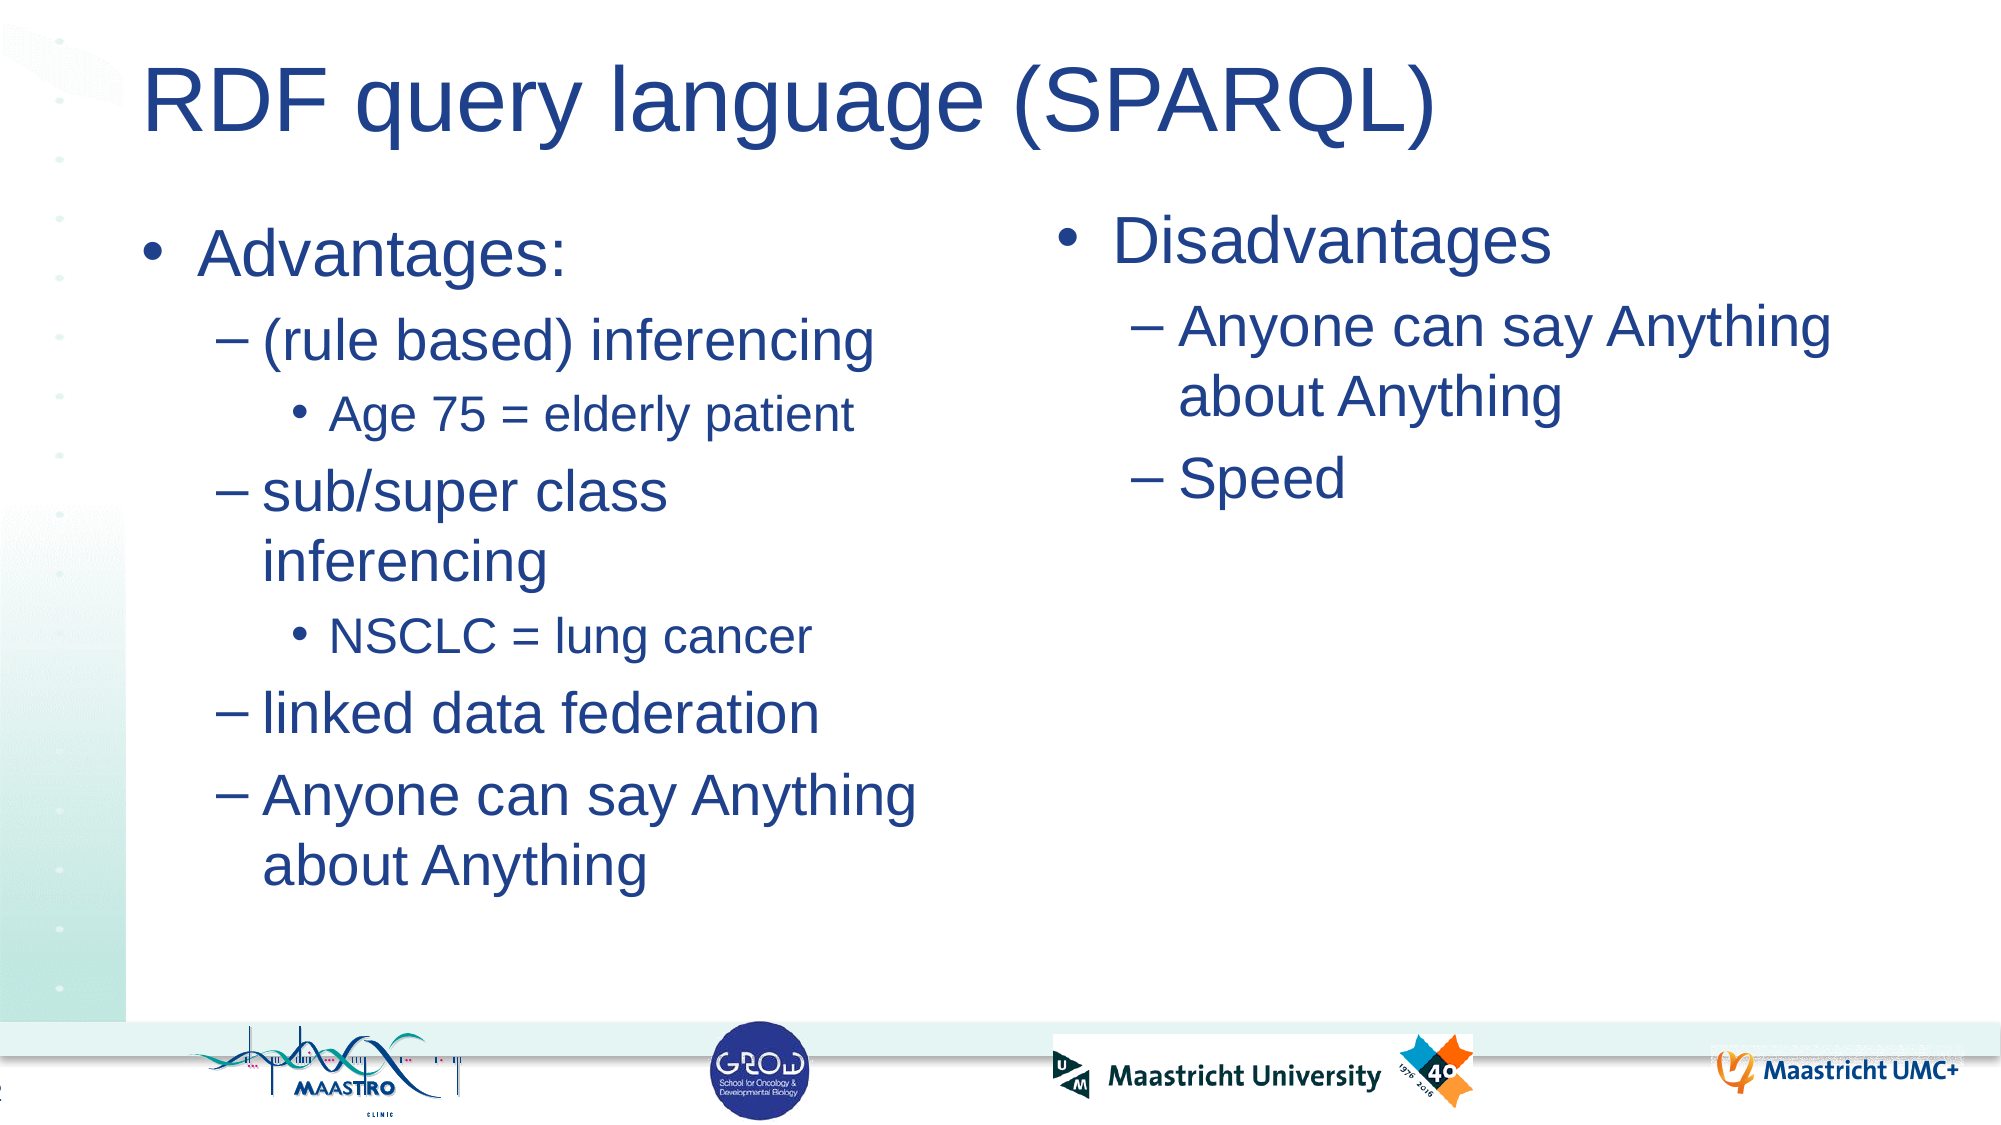

# RDF query language (SPARQL)
Disadvantages
Anyone can say Anything about Anything
Speed
Advantages:
(rule based) inferencing
Age 75 = elderly patient
sub/super class inferencing
NSCLC = lung cancer
linked data federation
Anyone can say Anything about Anything